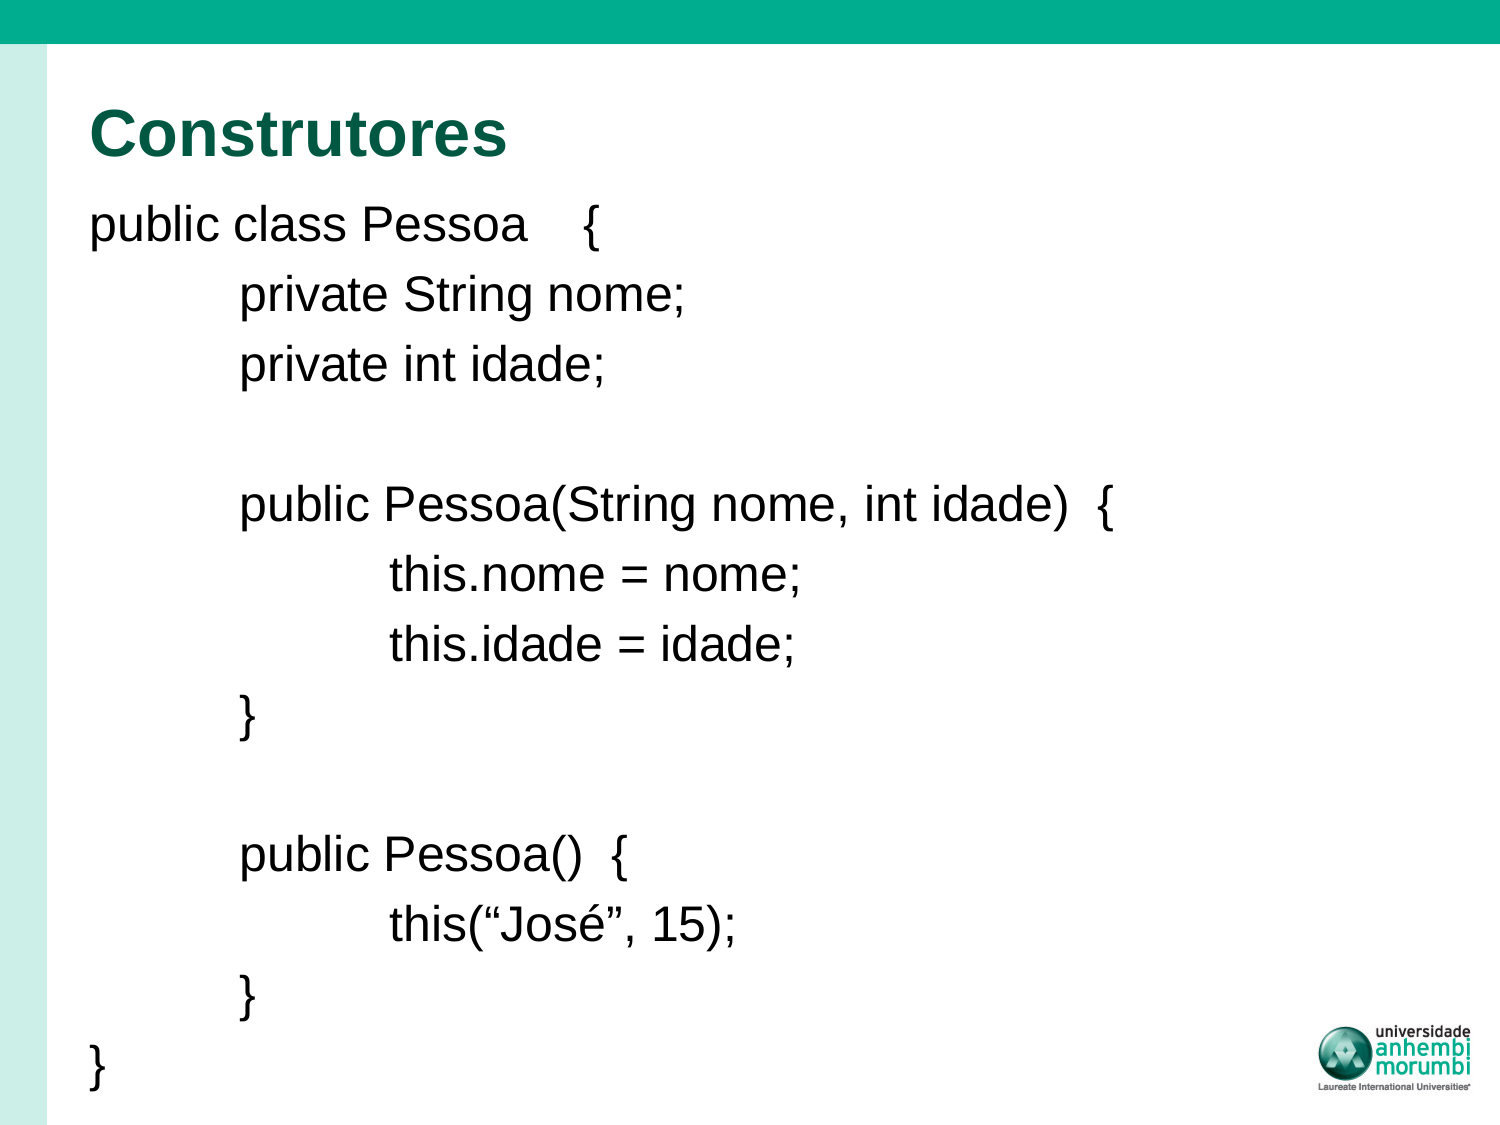

# Construtores
public class Pessoa    {
	private String nome;
	private int idade;

	public Pessoa(String nome, int idade)  {
		this.nome = nome;
		this.idade = idade;
	}

	public Pessoa()  {
		this(“José”, 15);
	}
}